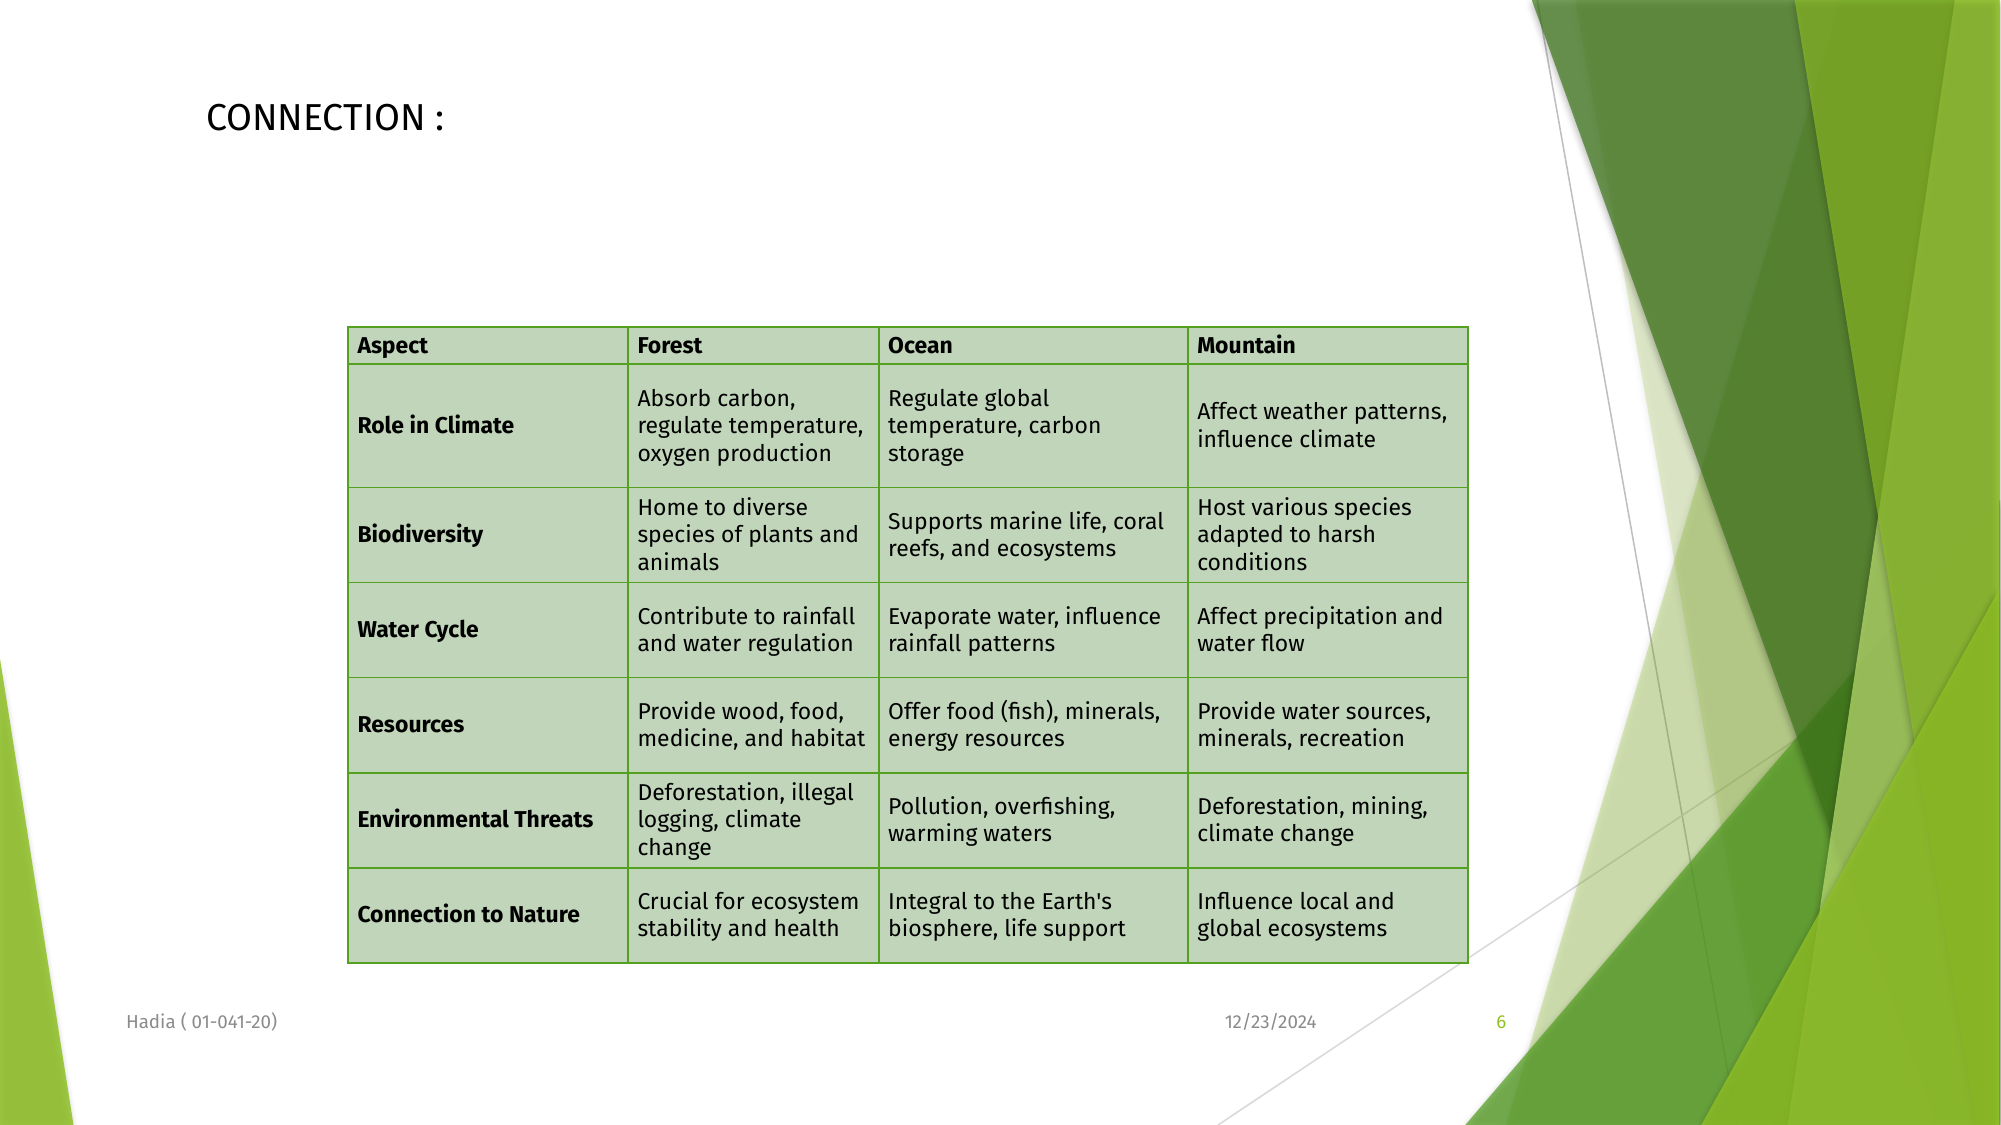

CONNECTION :
| Aspect | Forest | Ocean | Mountain |
| --- | --- | --- | --- |
| Role in Climate | Absorb carbon, regulate temperature, oxygen production | Regulate global temperature, carbon storage | Affect weather patterns, influence climate |
| Biodiversity | Home to diverse species of plants and animals | Supports marine life, coral reefs, and ecosystems | Host various species adapted to harsh conditions |
| Water Cycle | Contribute to rainfall and water regulation | Evaporate water, influence rainfall patterns | Affect precipitation and water flow |
| Resources | Provide wood, food, medicine, and habitat | Offer food (fish), minerals, energy resources | Provide water sources, minerals, recreation |
| Environmental Threats | Deforestation, illegal logging, climate change | Pollution, overfishing, warming waters | Deforestation, mining, climate change |
| Connection to Nature | Crucial for ecosystem stability and health | Integral to the Earth's biosphere, life support | Influence local and global ecosystems |
Hadia ( 01-041-20)
12/23/2024
6